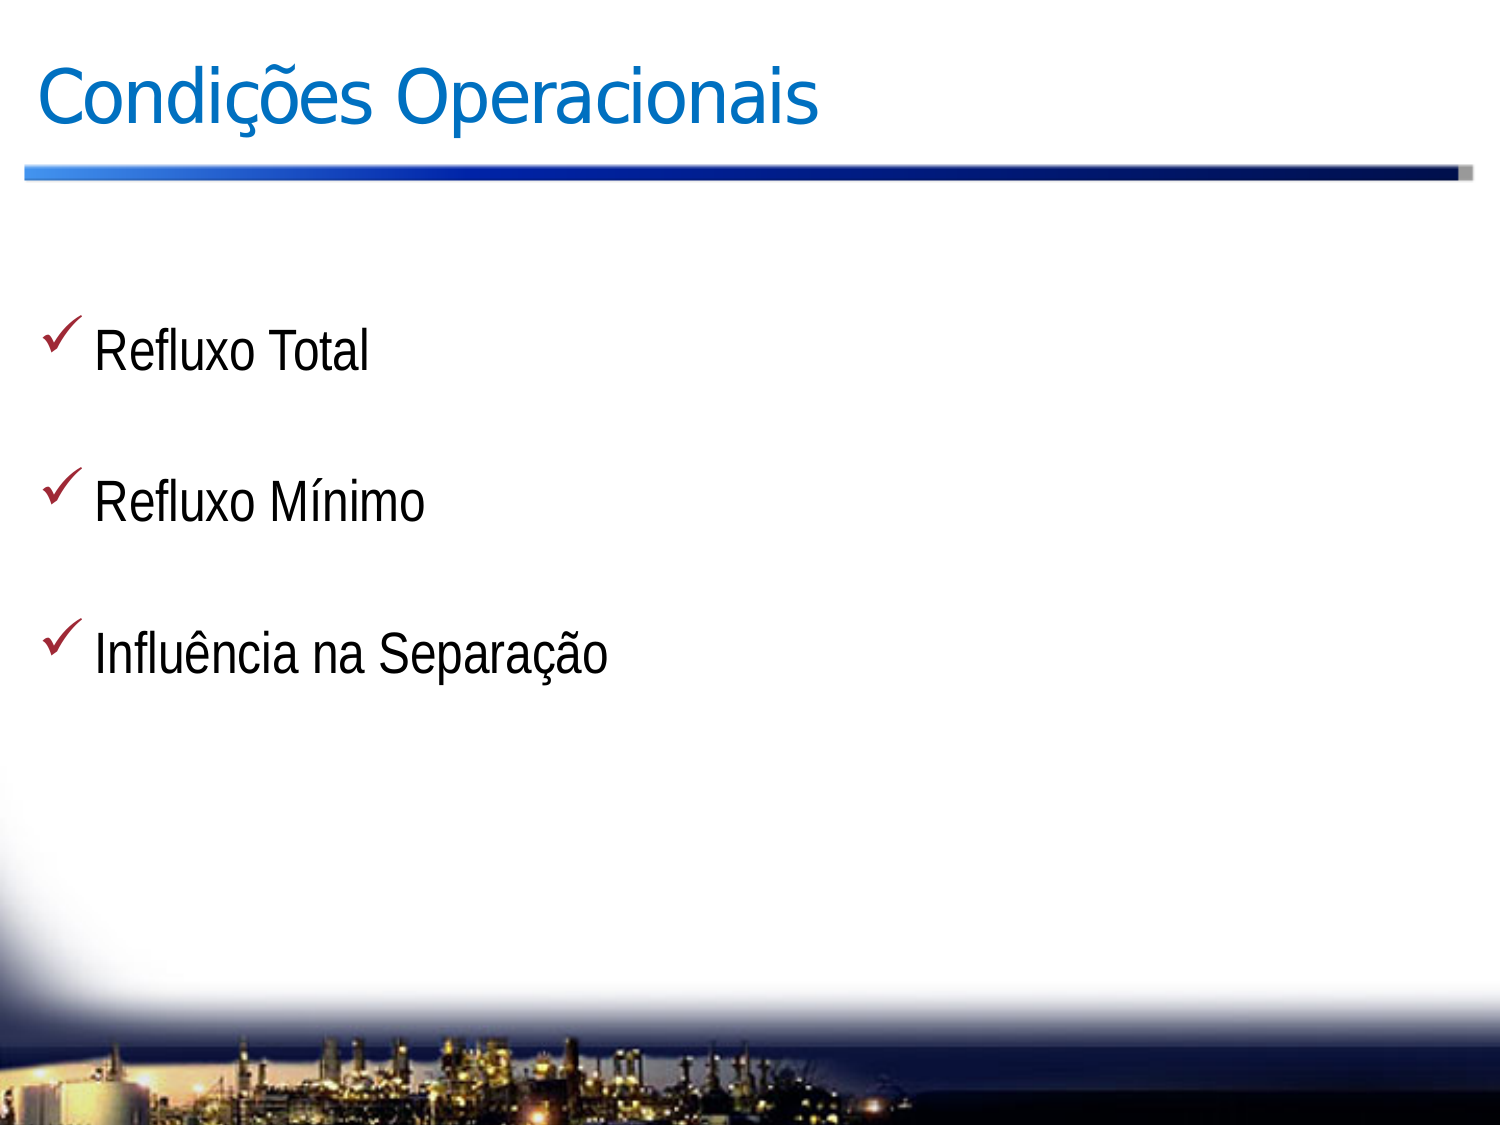

# Condições Operacionais
Refluxo Total
Refluxo Mínimo
Influência na Separação